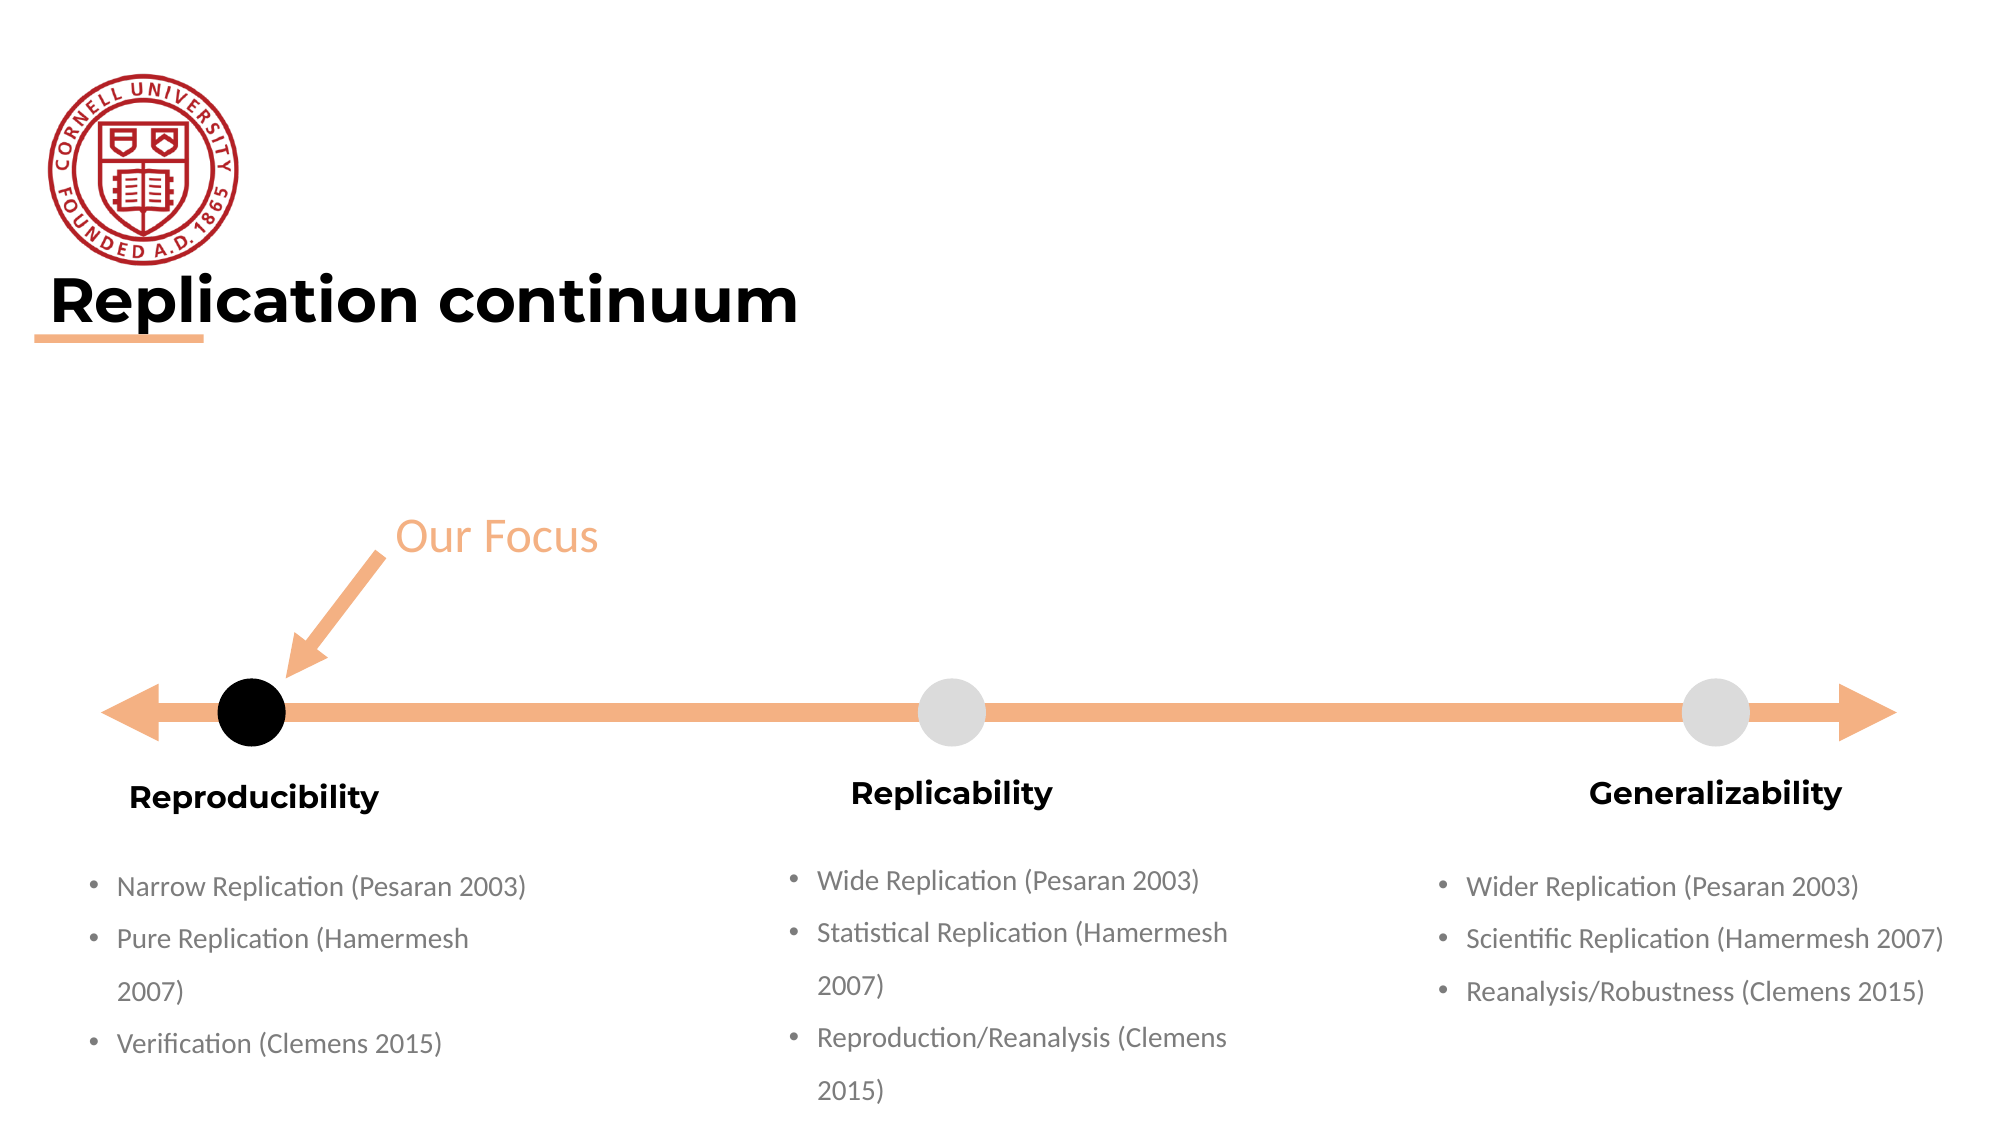

Replication continuum

Our Focus
08

Replicability
Generalizability
Reproducibility
Wide Replication (Pesaran 2003)
Statistical Replication (Hamermesh 2007)
Reproduction/Reanalysis (Clemens 2015)
Narrow Replication (Pesaran 2003)
Pure Replication (Hamermesh 2007)
Verification (Clemens 2015)
Wider Replication (Pesaran 2003)
Scientific Replication (Hamermesh 2007)
Reanalysis/Robustness (Clemens 2015)